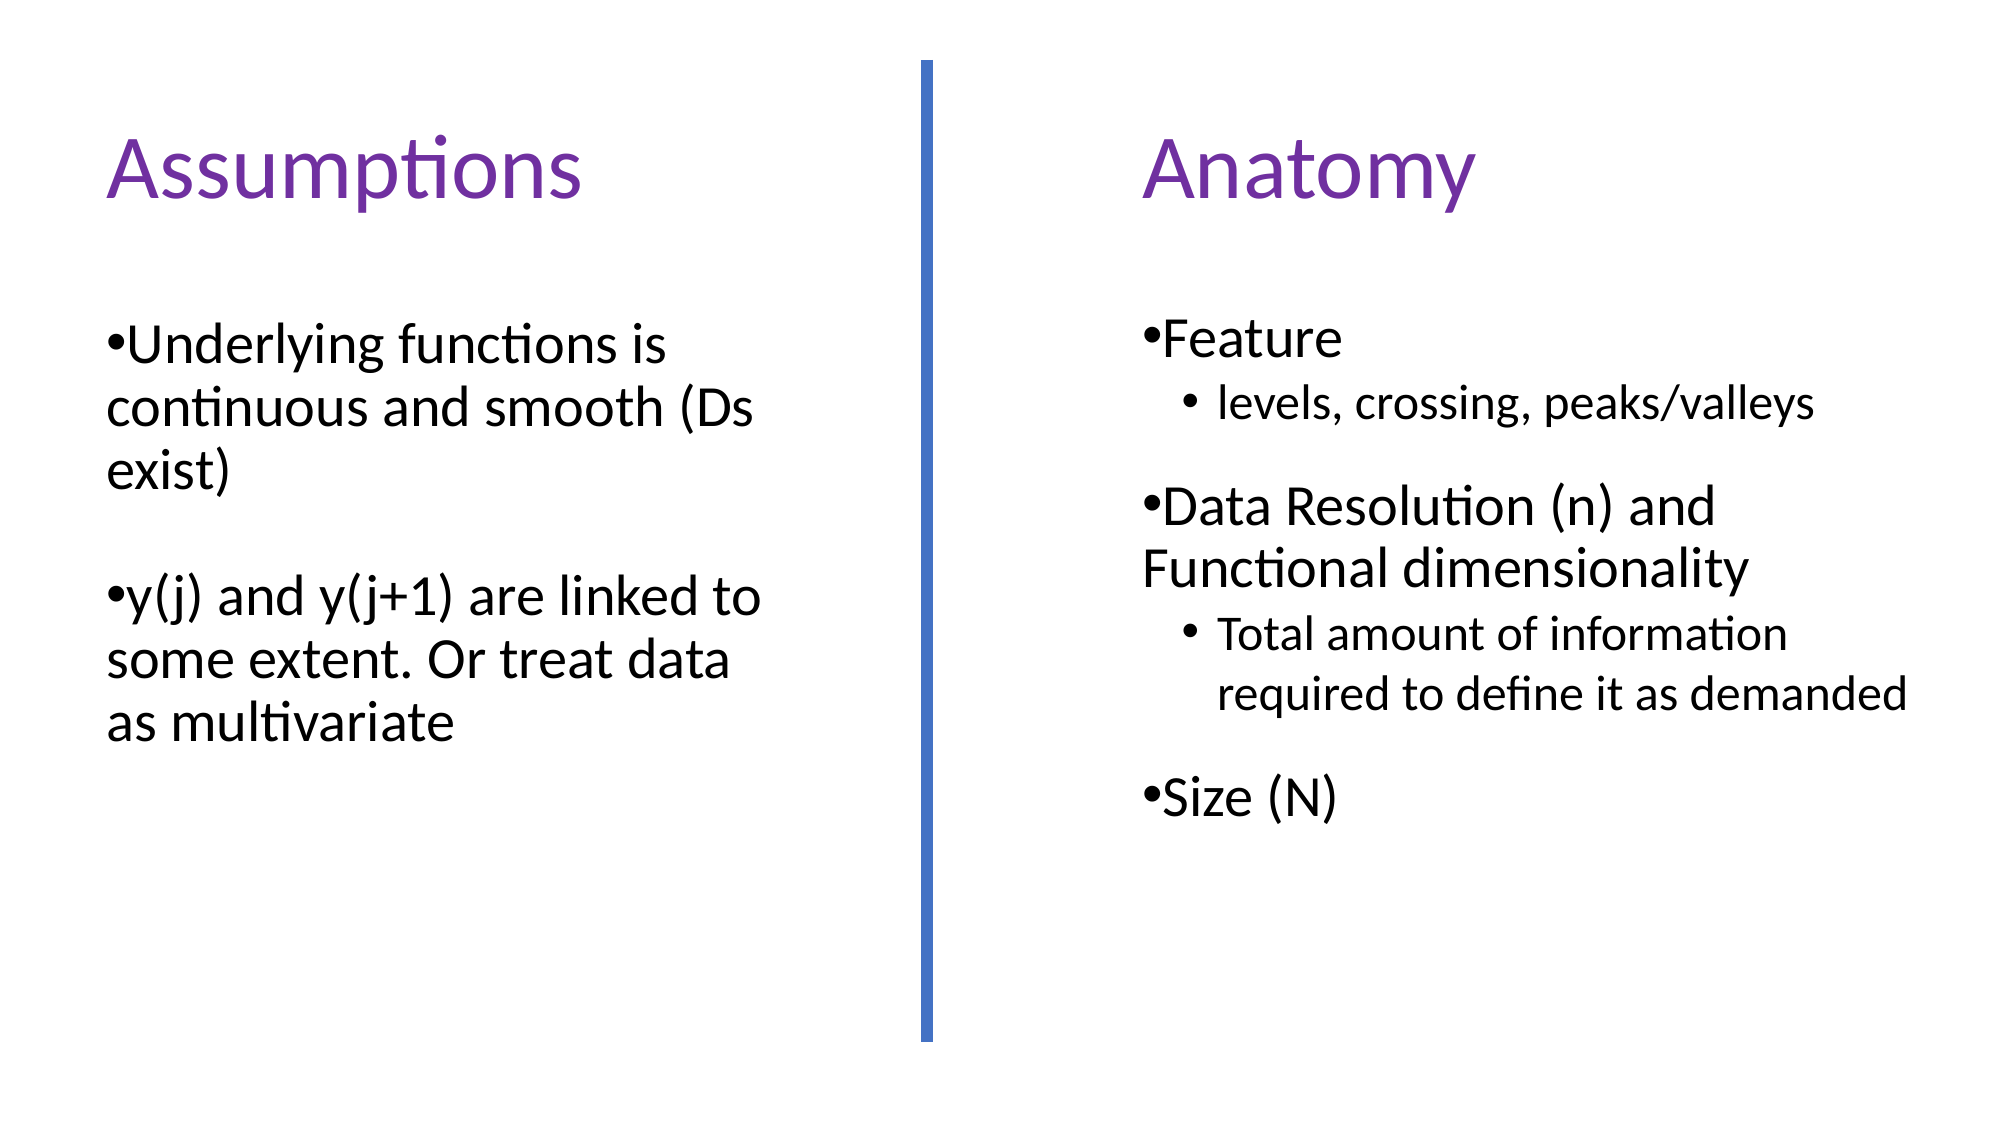

Anatomy
Assumptions
Feature
levels, crossing, peaks/valleys

Data Resolution (n) and Functional dimensionality
Total amount of information required to define it as demanded

Size (N)
Underlying functions is continuous and smooth (Ds exist)

y(j) and y(j+1) are linked to some extent. Or treat data as multivariate